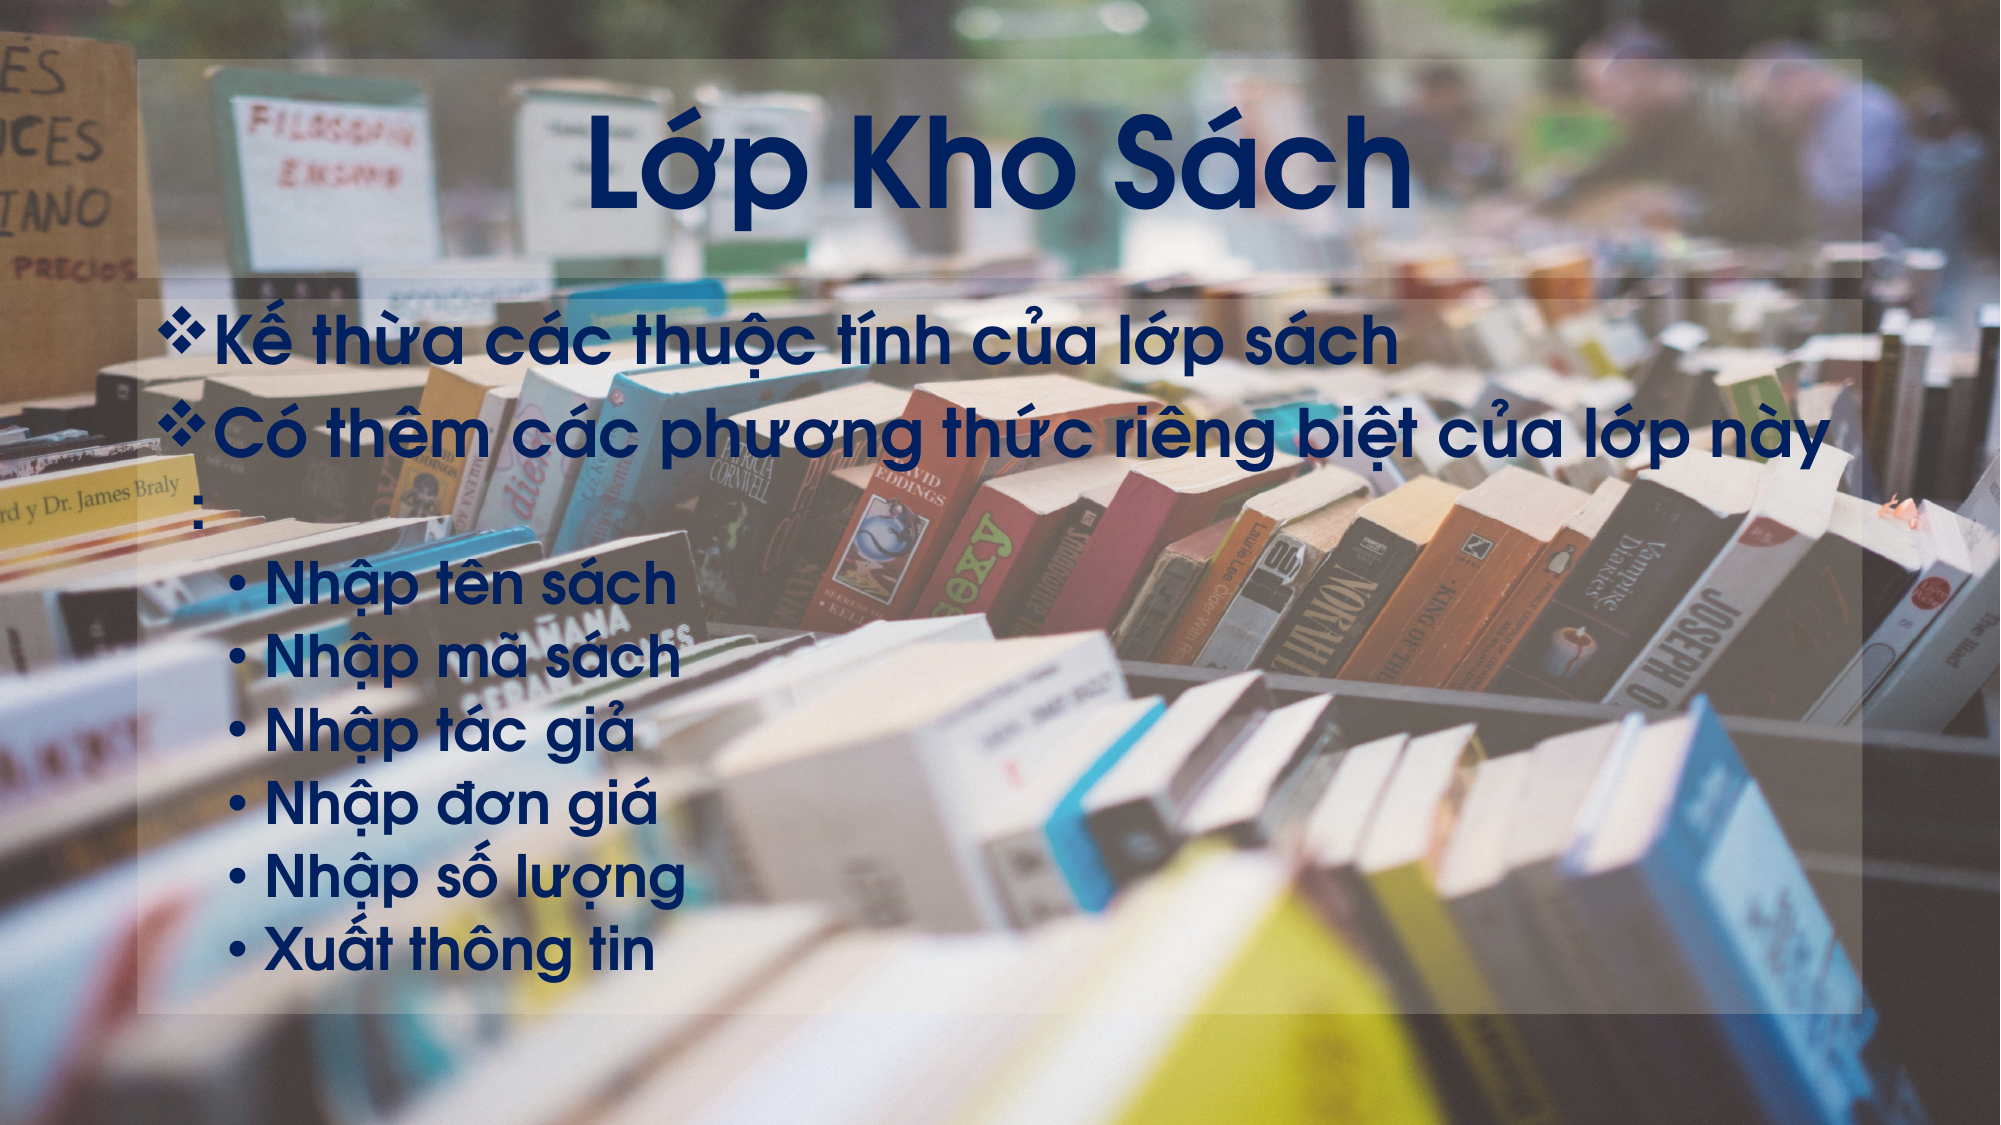

# Lớp Kho Sách
Kế thừa các thuộc tính của lớp sách
Có thêm các phương thức riêng biệt của lớp này :
Nhập tên sách
Nhập mã sách
Nhập tác giả
Nhập đơn giá
Nhập số lượng
Xuất thông tin